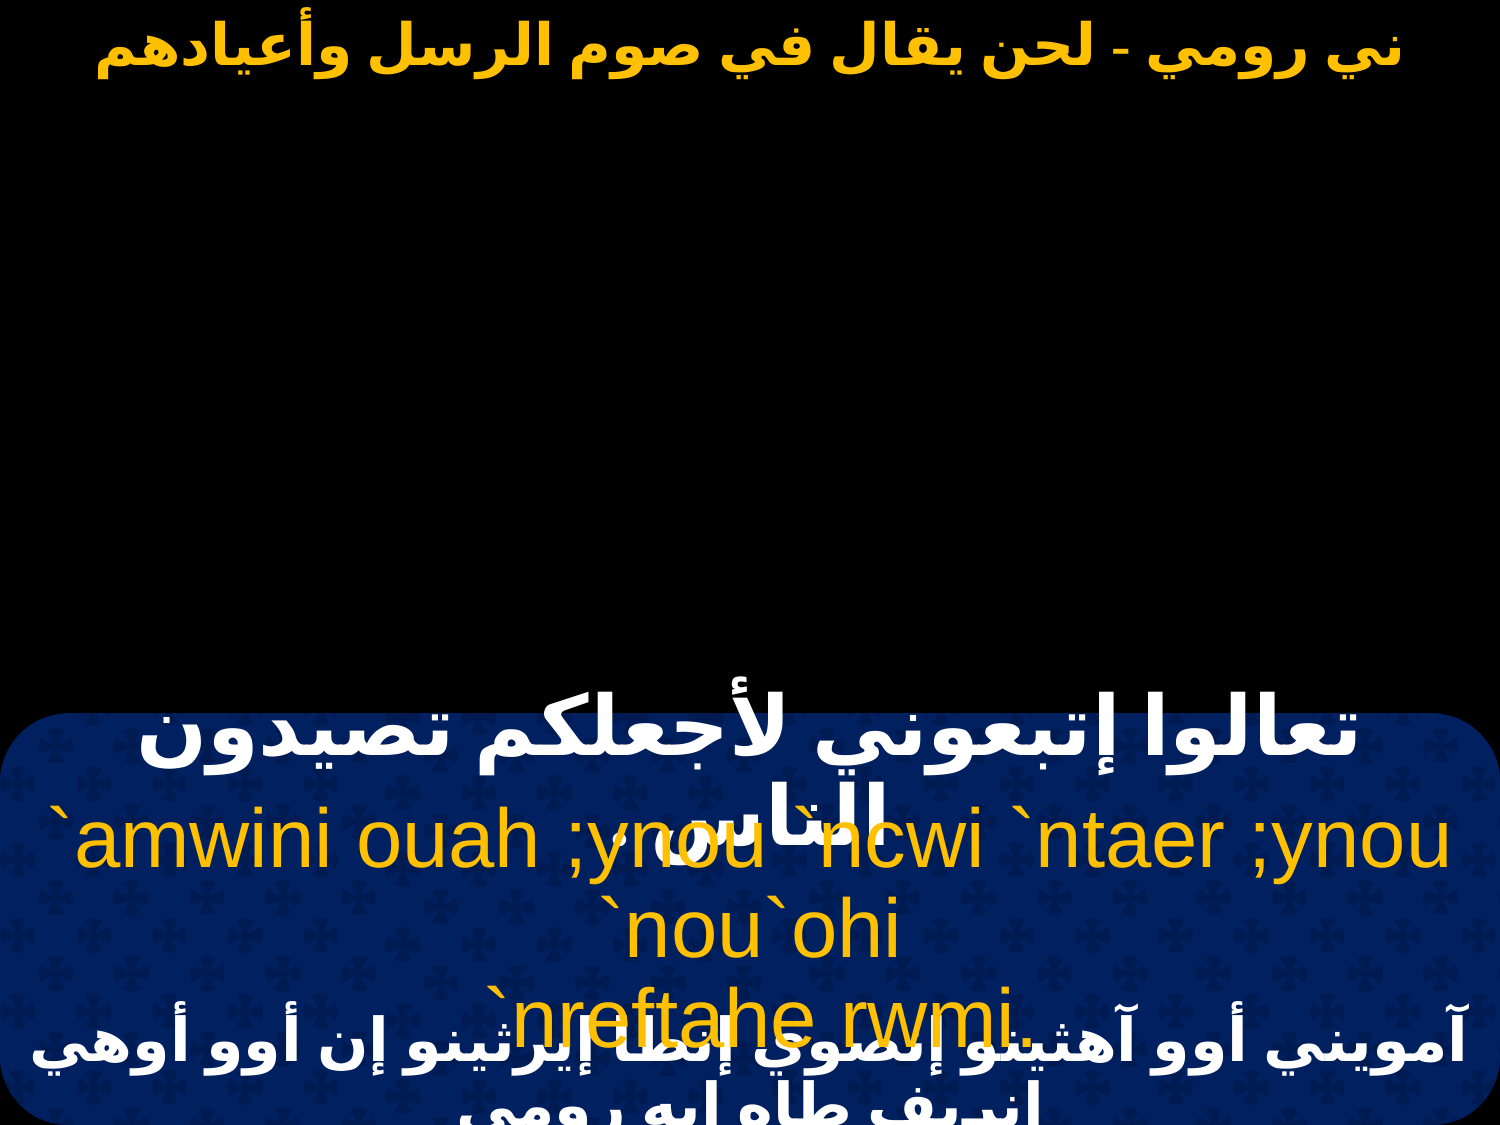

# تعالوا إتبعوني لأجعلكم تصيدون الناس .
`amwini ouah ;ynou `ncwi `ntaer ;ynou `nou`ohi
 `nreftahe rwmi.
آمويني أوو آهثينو إنصوي إنطا إيرثينو إن أوو أوهي إنريف طاه إيه رومي